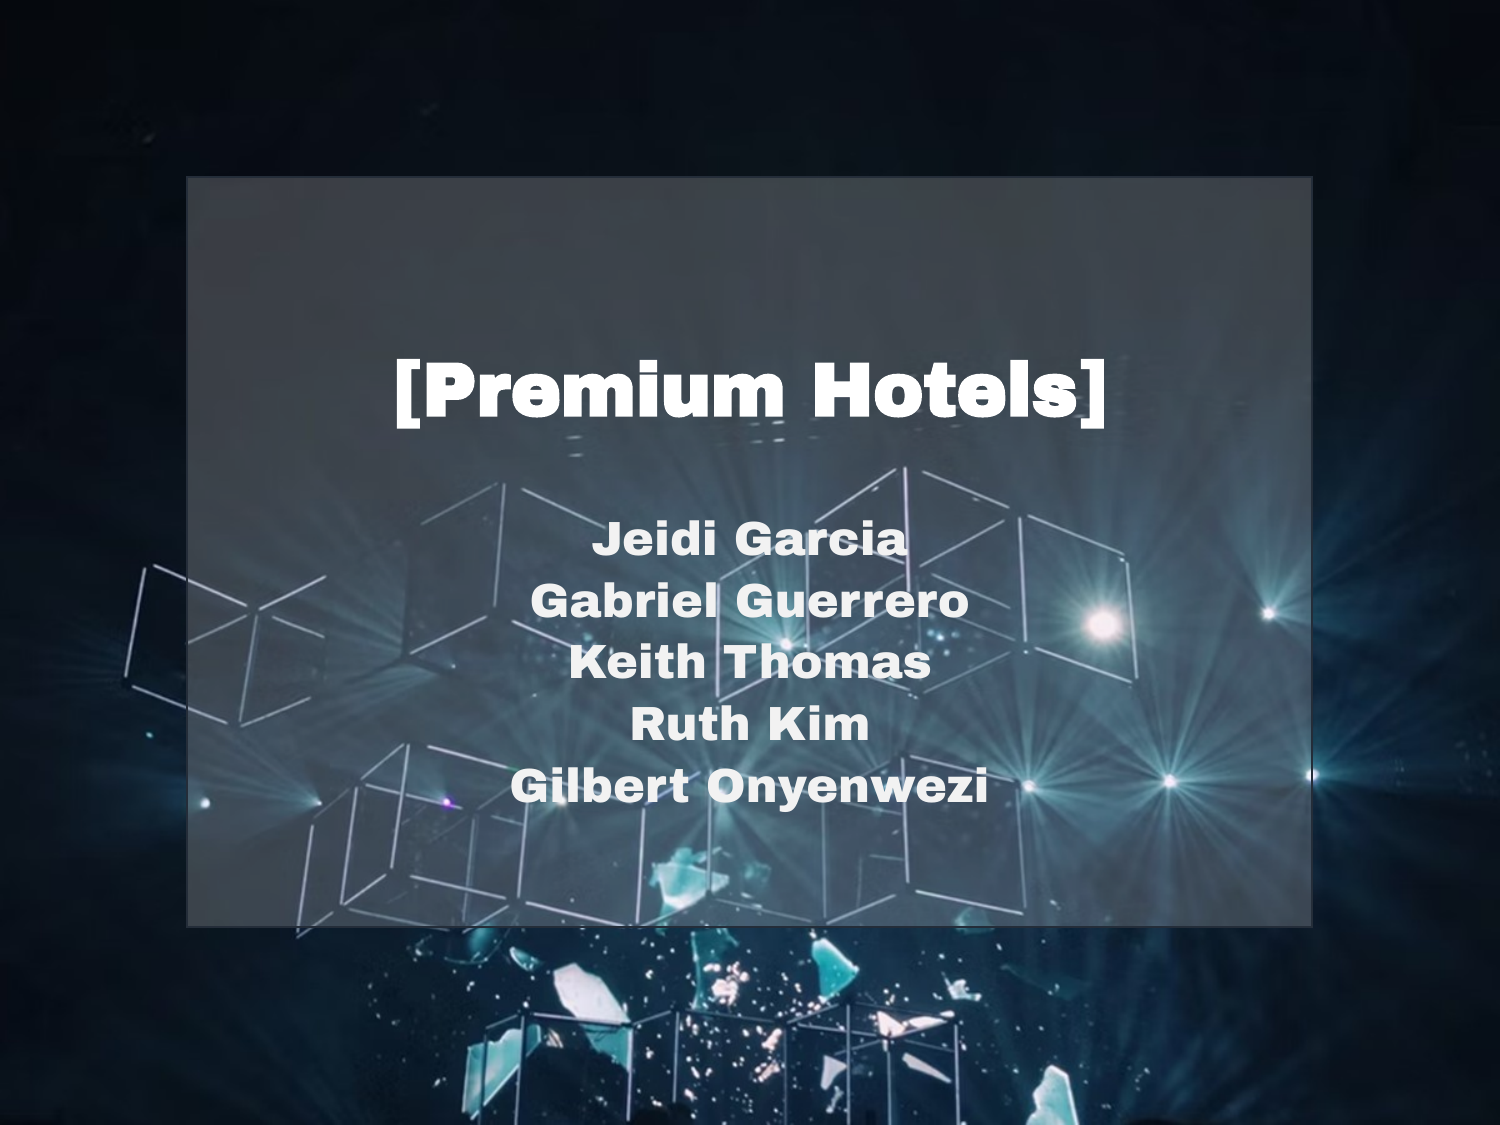

# [Premium Hotels]
Jeidi Garcia
Gabriel Guerrero
Keith Thomas
Ruth Kim
Gilbert Onyenwezi